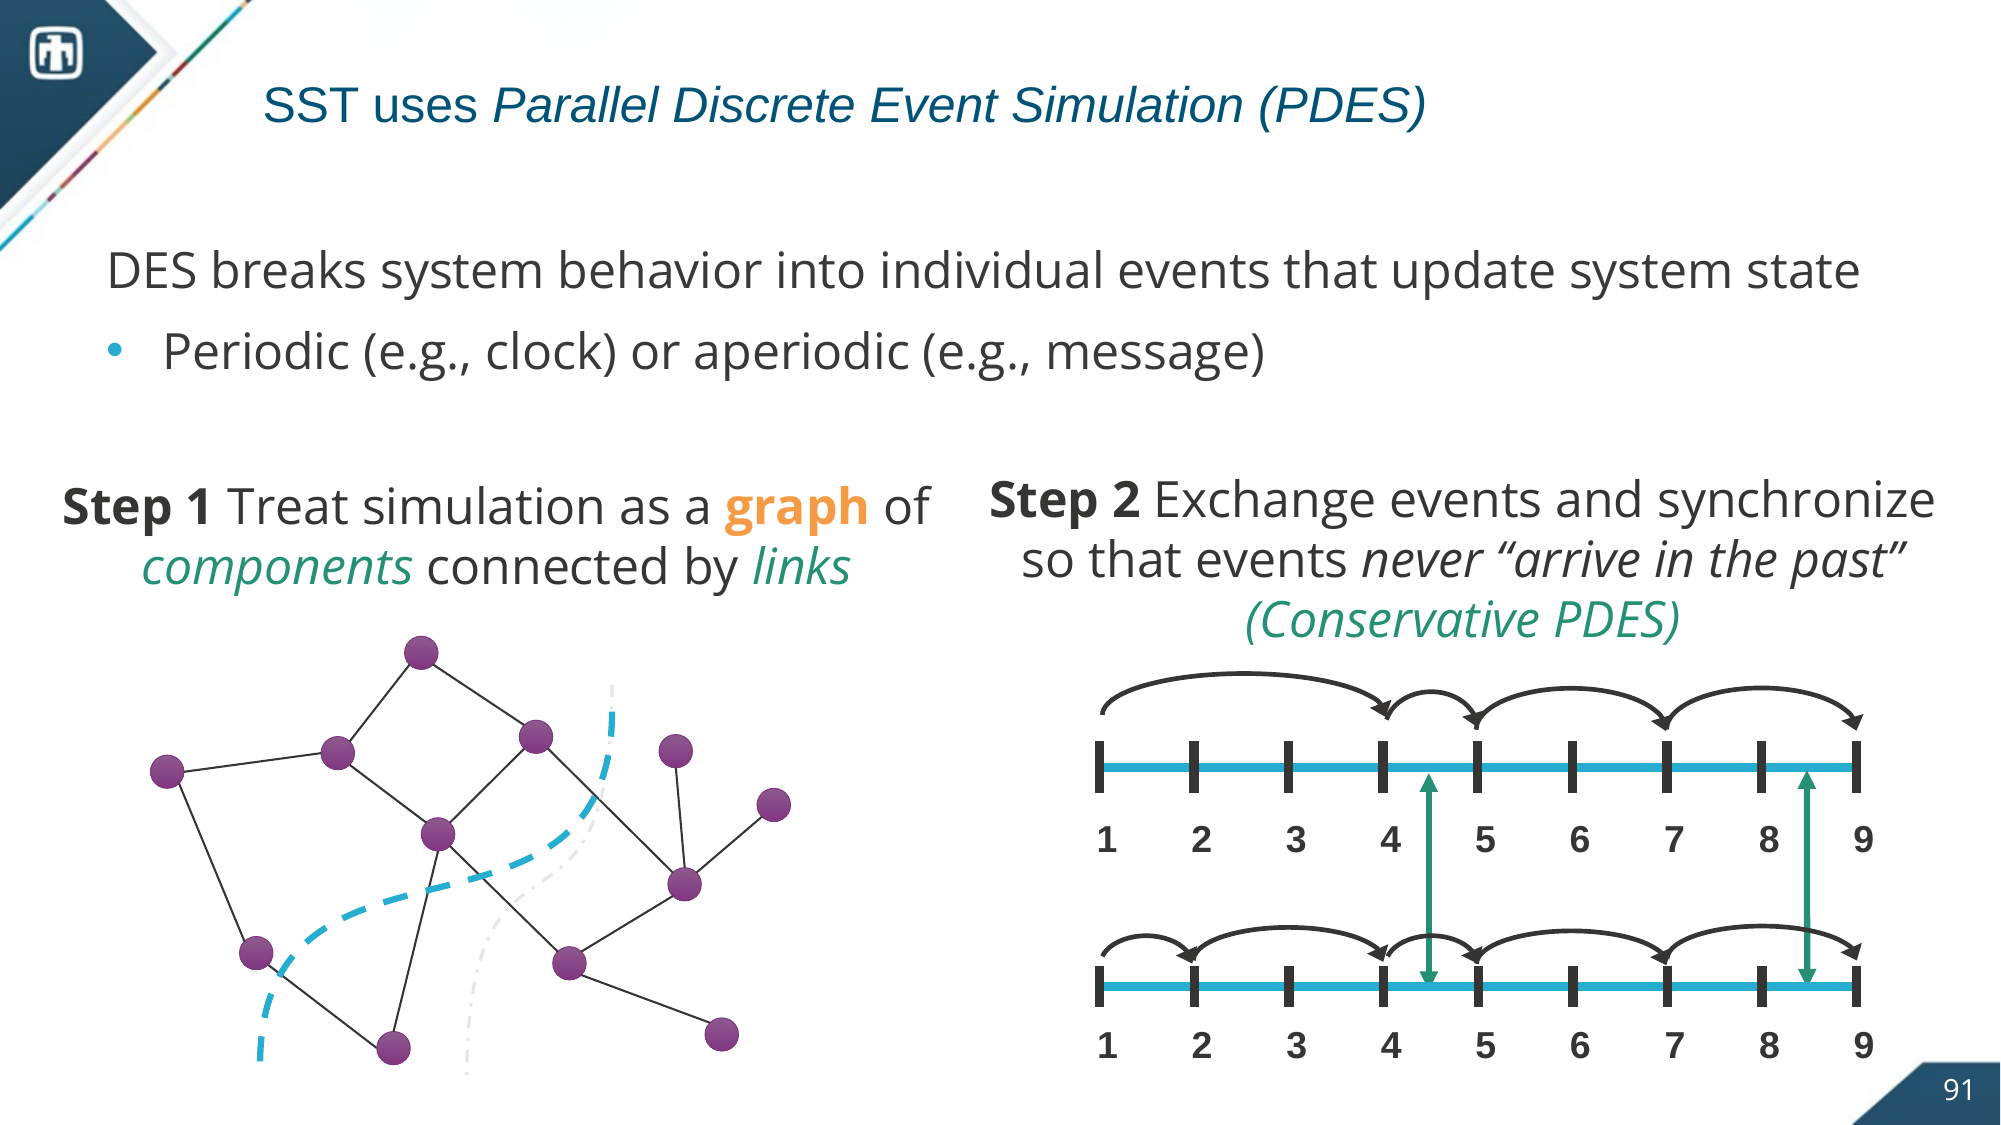

# SST uses Parallel Discrete Event Simulation (PDES)
DES breaks system behavior into individual events that update system state
Periodic (e.g., clock) or aperiodic (e.g., message)
Step 2 Exchange events and synchronize so that events never “arrive in the past”
(Conservative PDES)
Step 1 Treat simulation as a graph of components connected by links

1
2
3
4
5
6
7
8
9

2
3
4
5
6
7
8
9

1
2
3
4
5
6
7
8
9
91